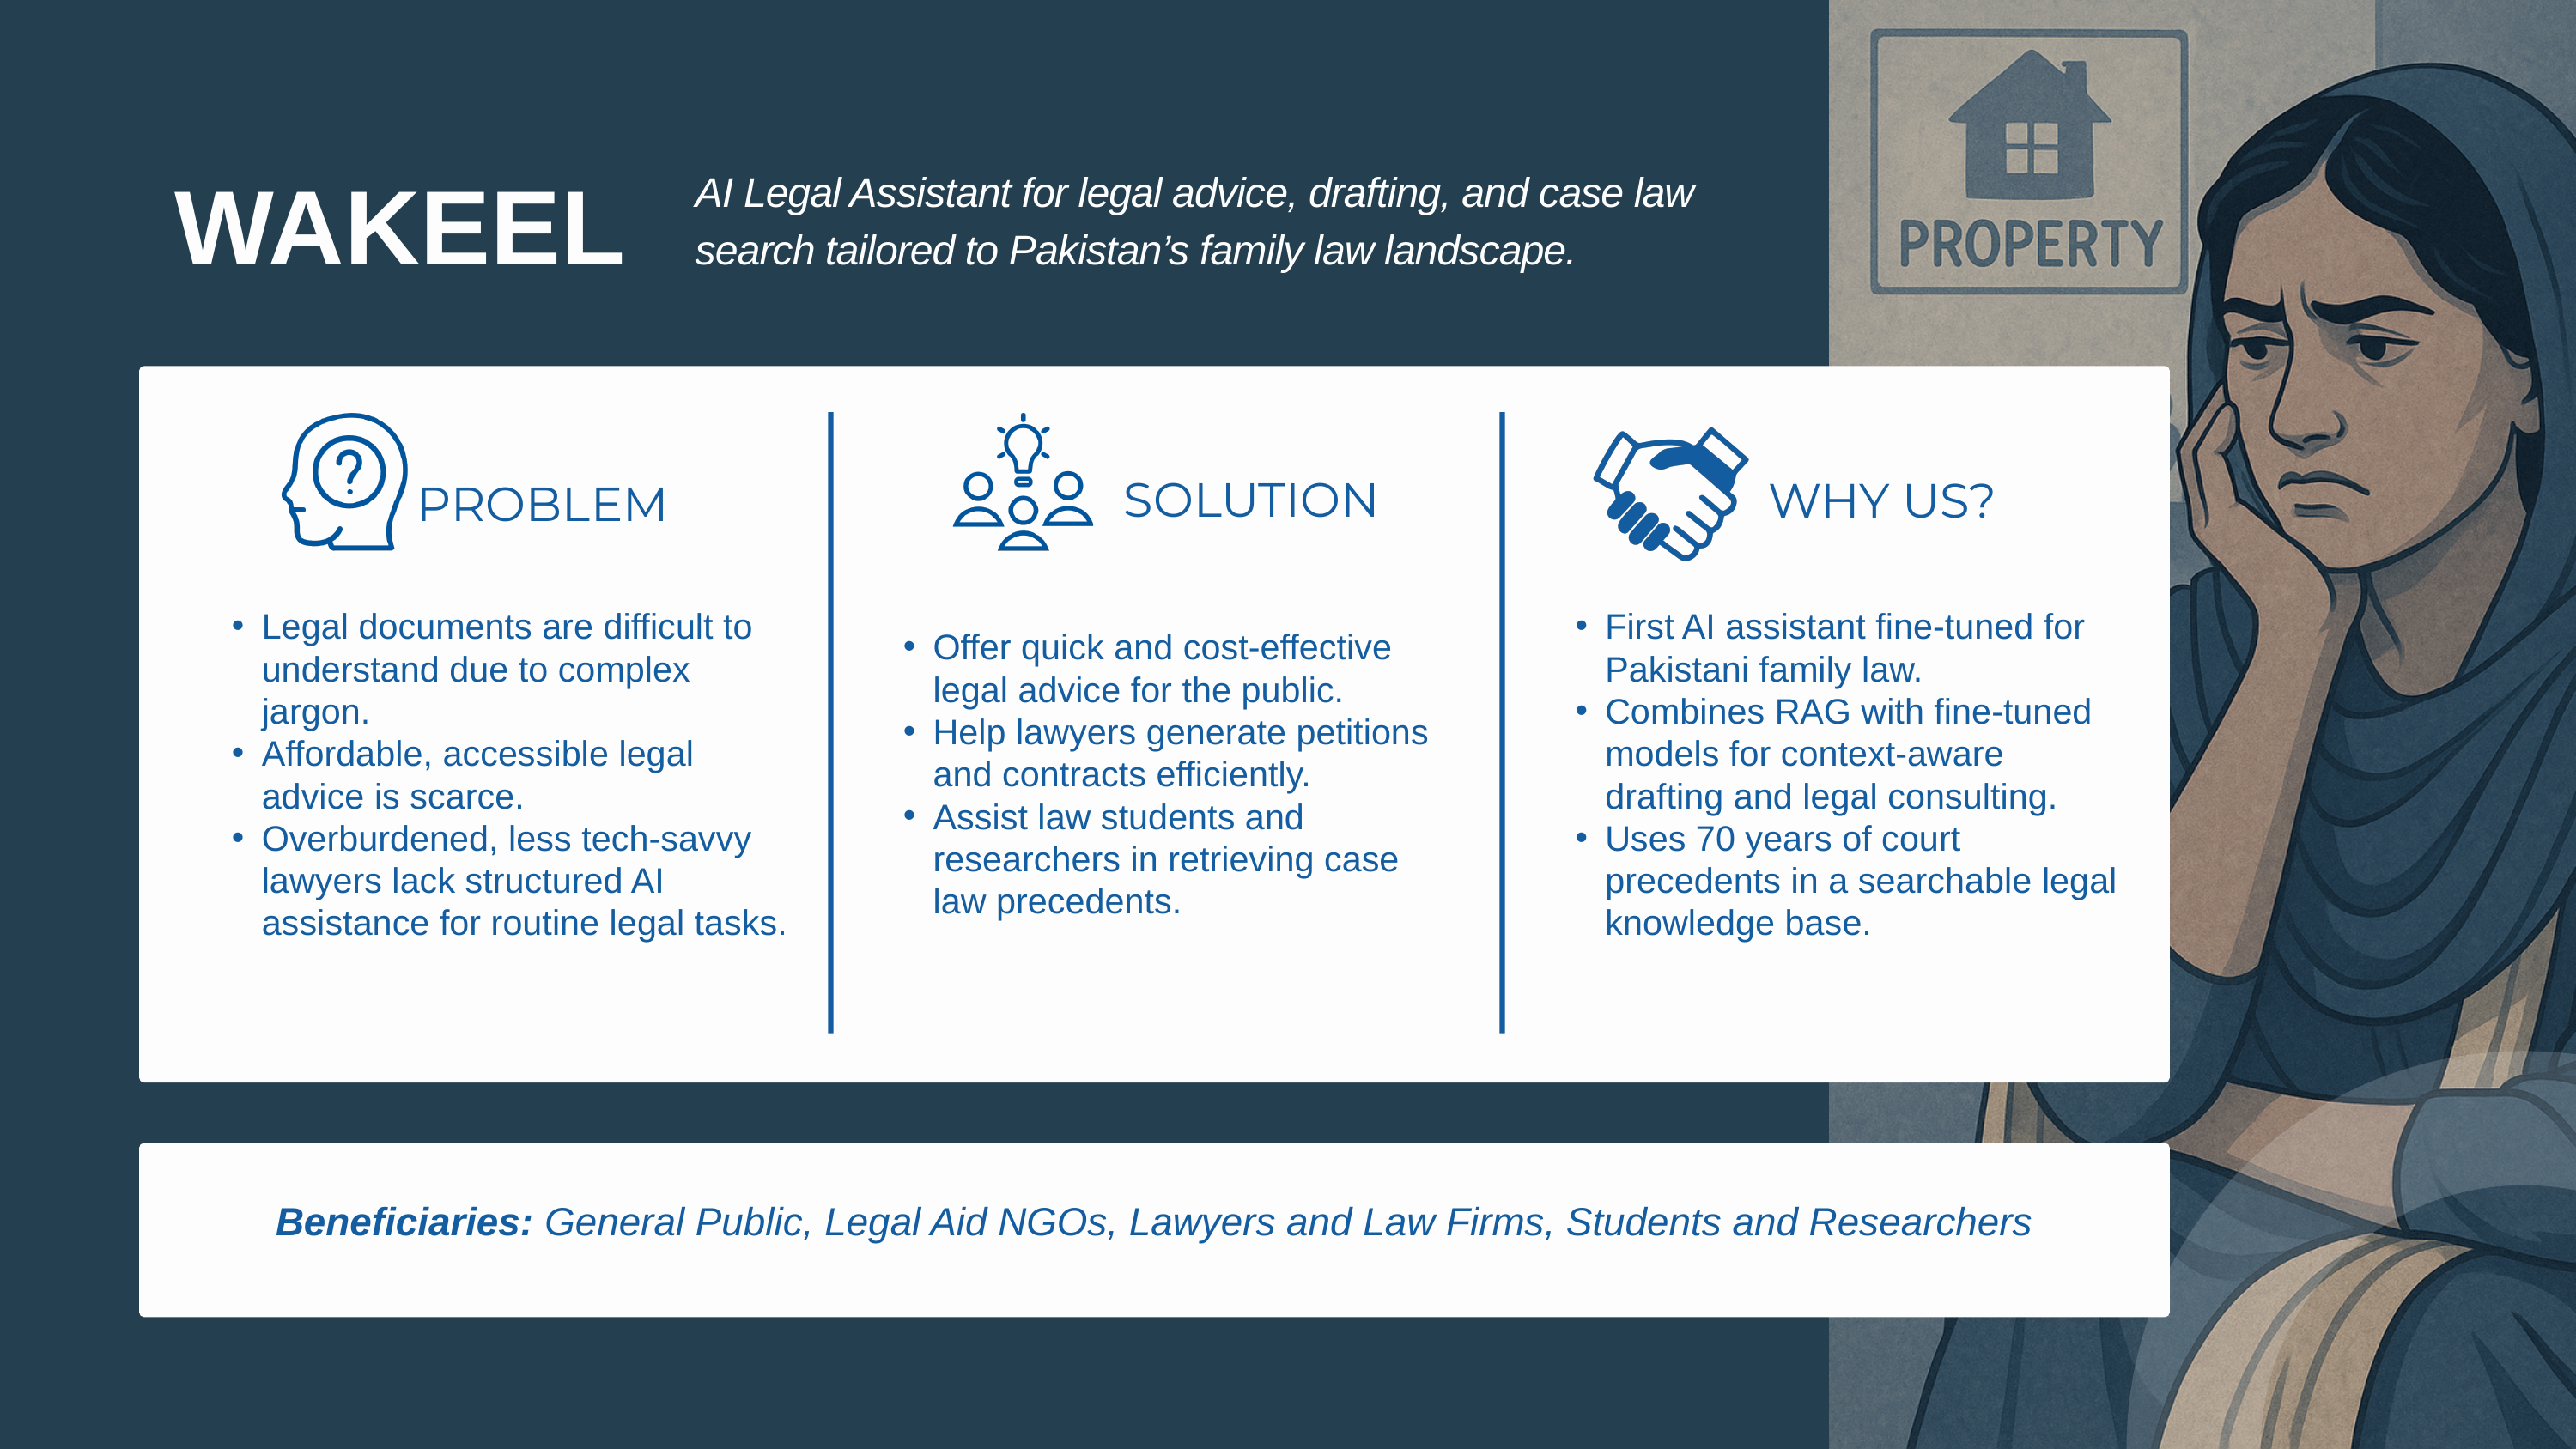

WAKEEL
AI Legal Assistant for legal advice, drafting, and case law search tailored to Pakistan’s family law landscape.

PROBLEM

SOLUTION

WHY US?

Legal documents are difficult to understand due to complex jargon.
Affordable, accessible legal advice is scarce.
Overburdened, less tech-savvy lawyers lack structured AI assistance for routine legal tasks.

First AI assistant fine-tuned for Pakistani family law.
Combines RAG with fine-tuned models for context-aware drafting and legal consulting.
Uses 70 years of court precedents in a searchable legal knowledge base.

Offer quick and cost-effective legal advice for the public.
Help lawyers generate petitions and contracts efficiently.
Assist law students and researchers in retrieving case law precedents.

Beneficiaries: General Public, Legal Aid NGOs, Lawyers and Law Firms, Students and Researchers